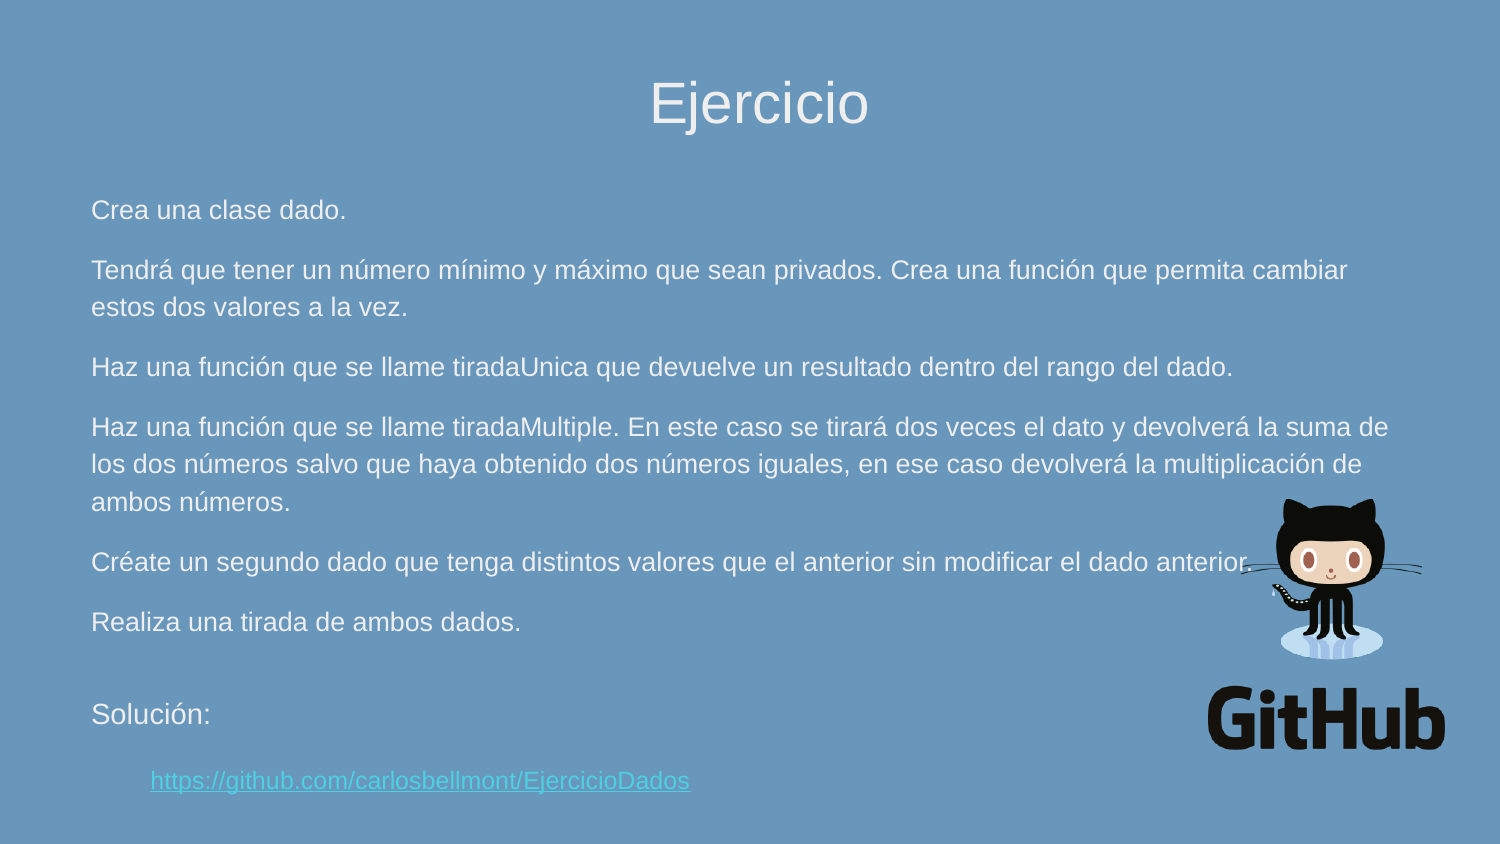

Crea una clase dado.
Tendrá que tener un número mínimo y máximo que sean privados. Crea una función que permita cambiar estos dos valores a la vez.
Haz una función que se llame tiradaUnica que devuelve un resultado dentro del rango del dado.
Haz una función que se llame tiradaMultiple. En este caso se tirará dos veces el dato y devolverá la suma de los dos números salvo que haya obtenido dos números iguales, en ese caso devolverá la multiplicación de ambos números.
Créate un segundo dado que tenga distintos valores que el anterior sin modificar el dado anterior.
Realiza una tirada de ambos dados.
https://github.com/carlosbellmont/EjercicioDados